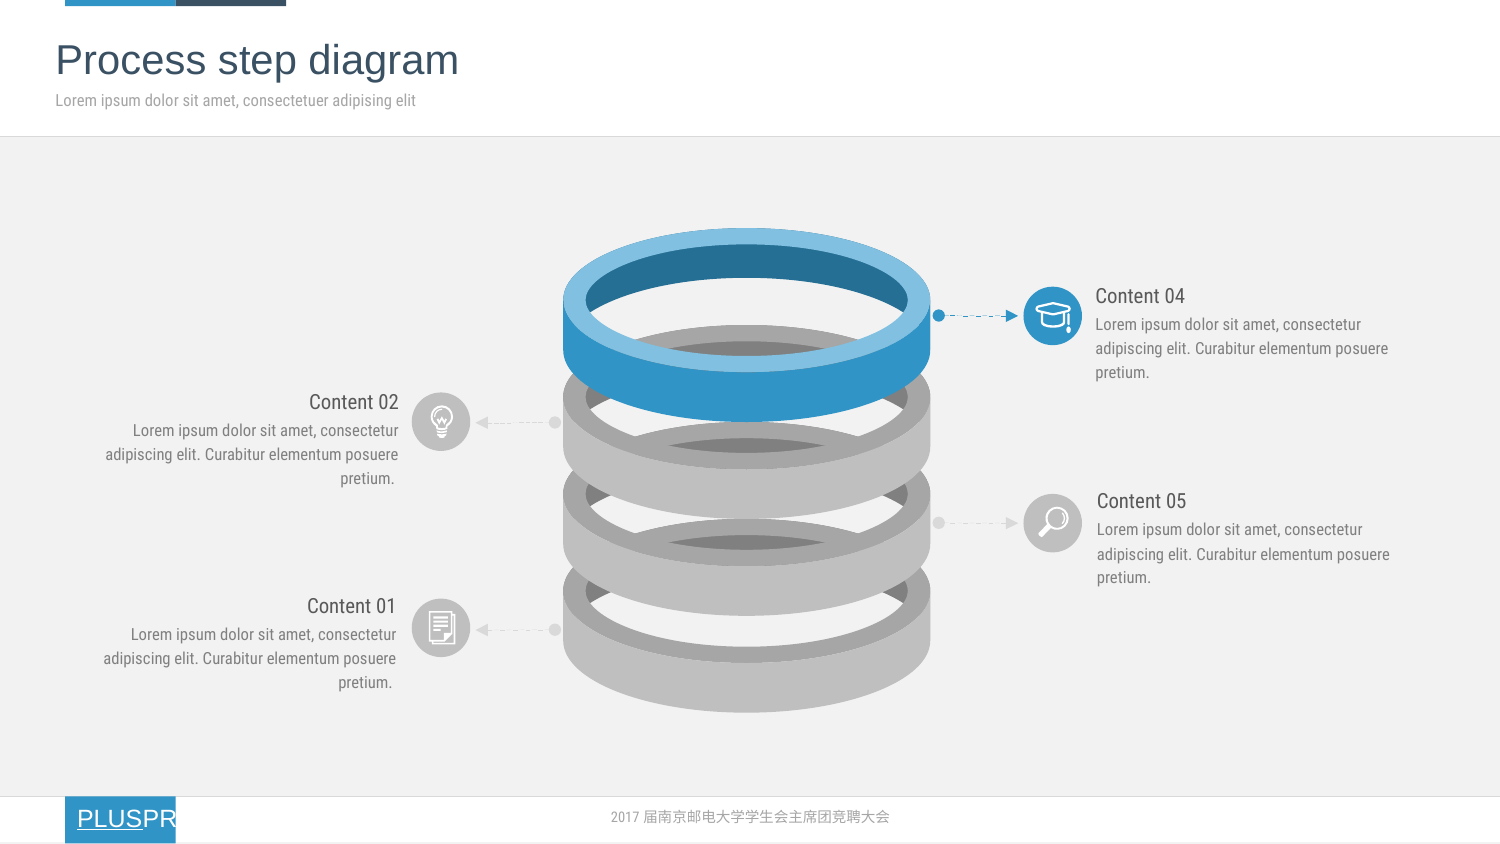

# Process step diagram
Lorem ipsum dolor sit amet, consectetuer adipising elit

Content 04

Lorem ipsum dolor sit amet, consectetur adipiscing elit. Curabitur elementum posuere pretium.

Content 02

Lorem ipsum dolor sit amet, consectetur adipiscing elit. Curabitur elementum posuere pretium.

Content 05

Lorem ipsum dolor sit amet, consectetur adipiscing elit. Curabitur elementum posuere pretium.

Content 01

Lorem ipsum dolor sit amet, consectetur adipiscing elit. Curabitur elementum posuere pretium.